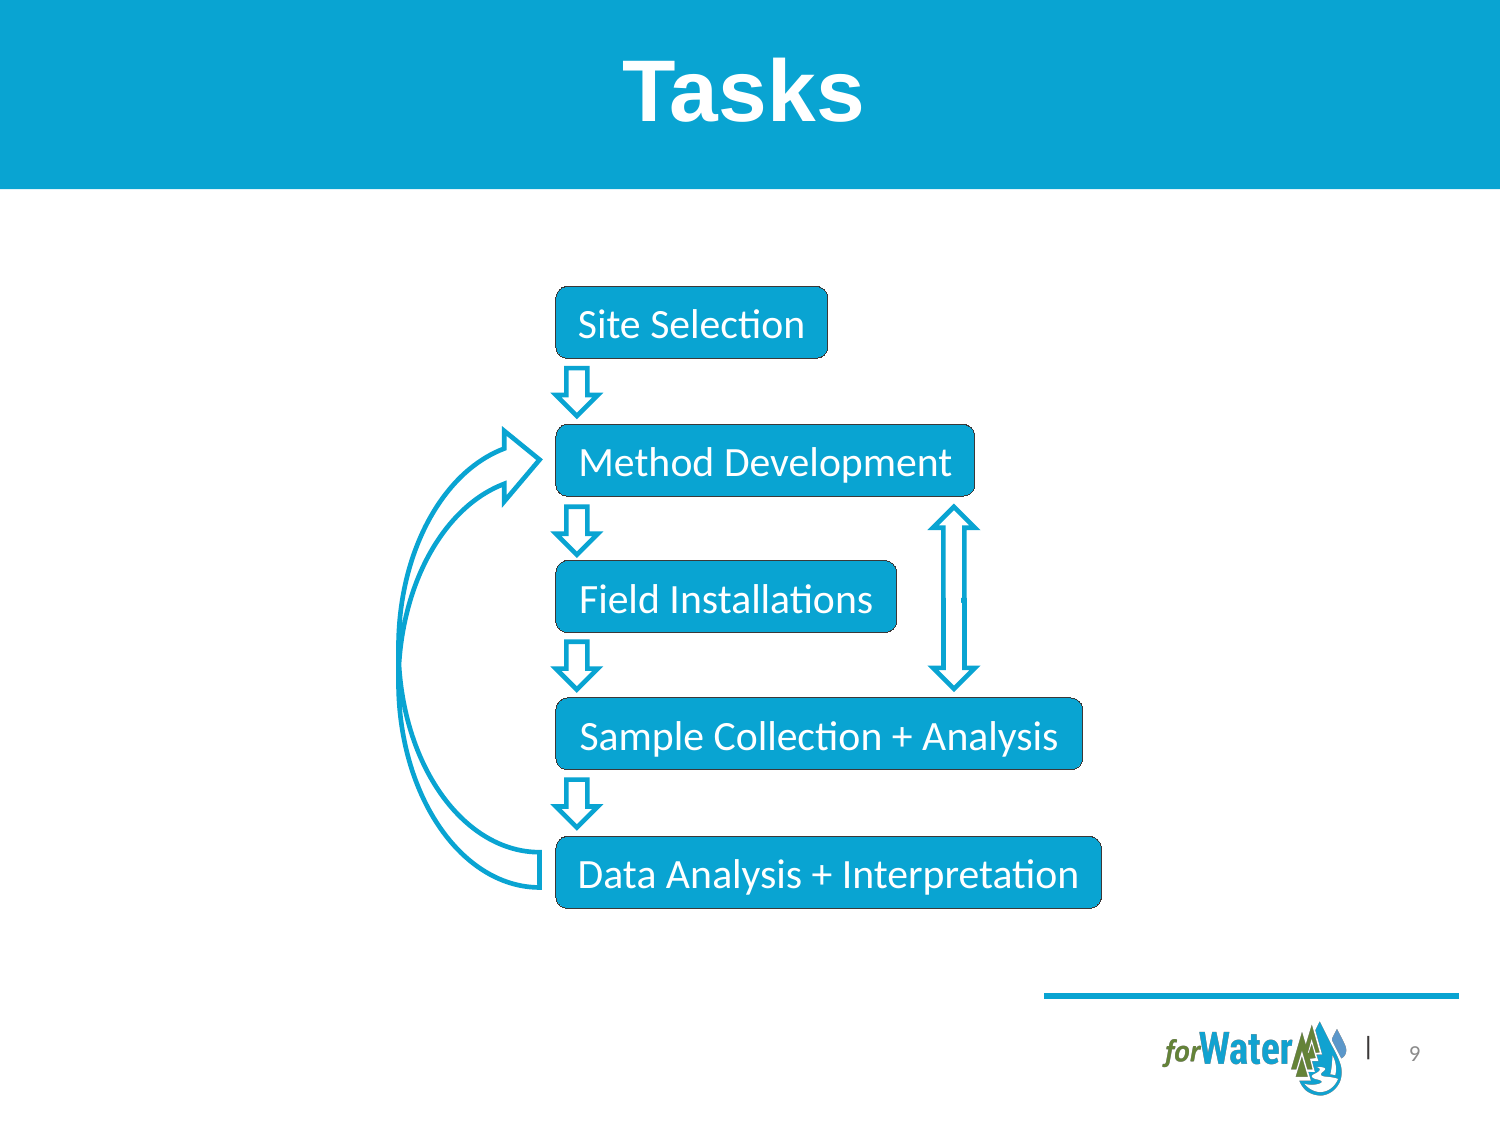

# Tasks
Site Selection

Method Development

Field Installations

Sample Collection + Analysis

Data Analysis + Interpretation
9